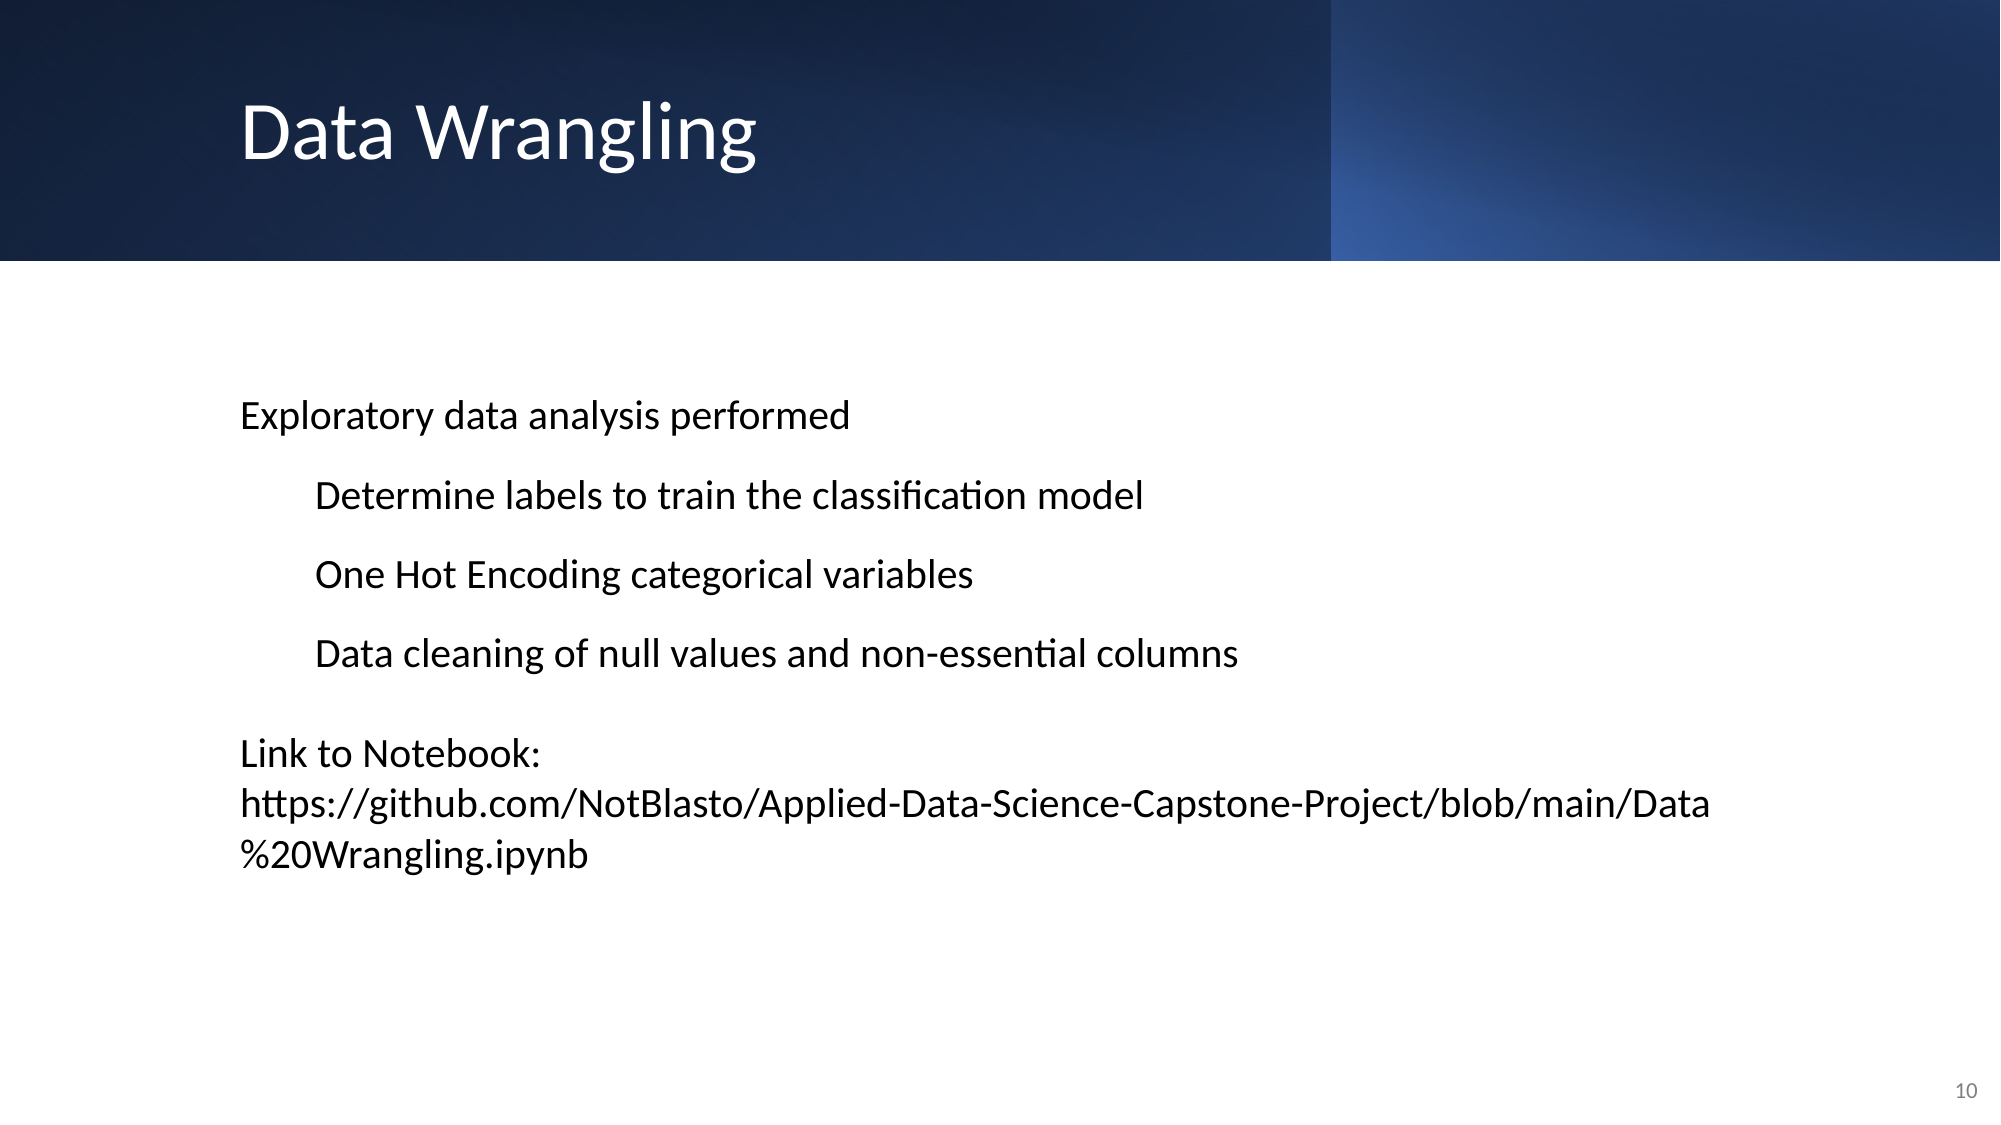

Data Wrangling
Exploratory data analysis performed
Determine labels to train the classification model
One Hot Encoding categorical variables
Data cleaning of null values and non-essential columns

Link to Notebook:
https://github.com/NotBlasto/Applied-Data-Science-Capstone-Project/blob/main/Data%20Wrangling.ipynb

10